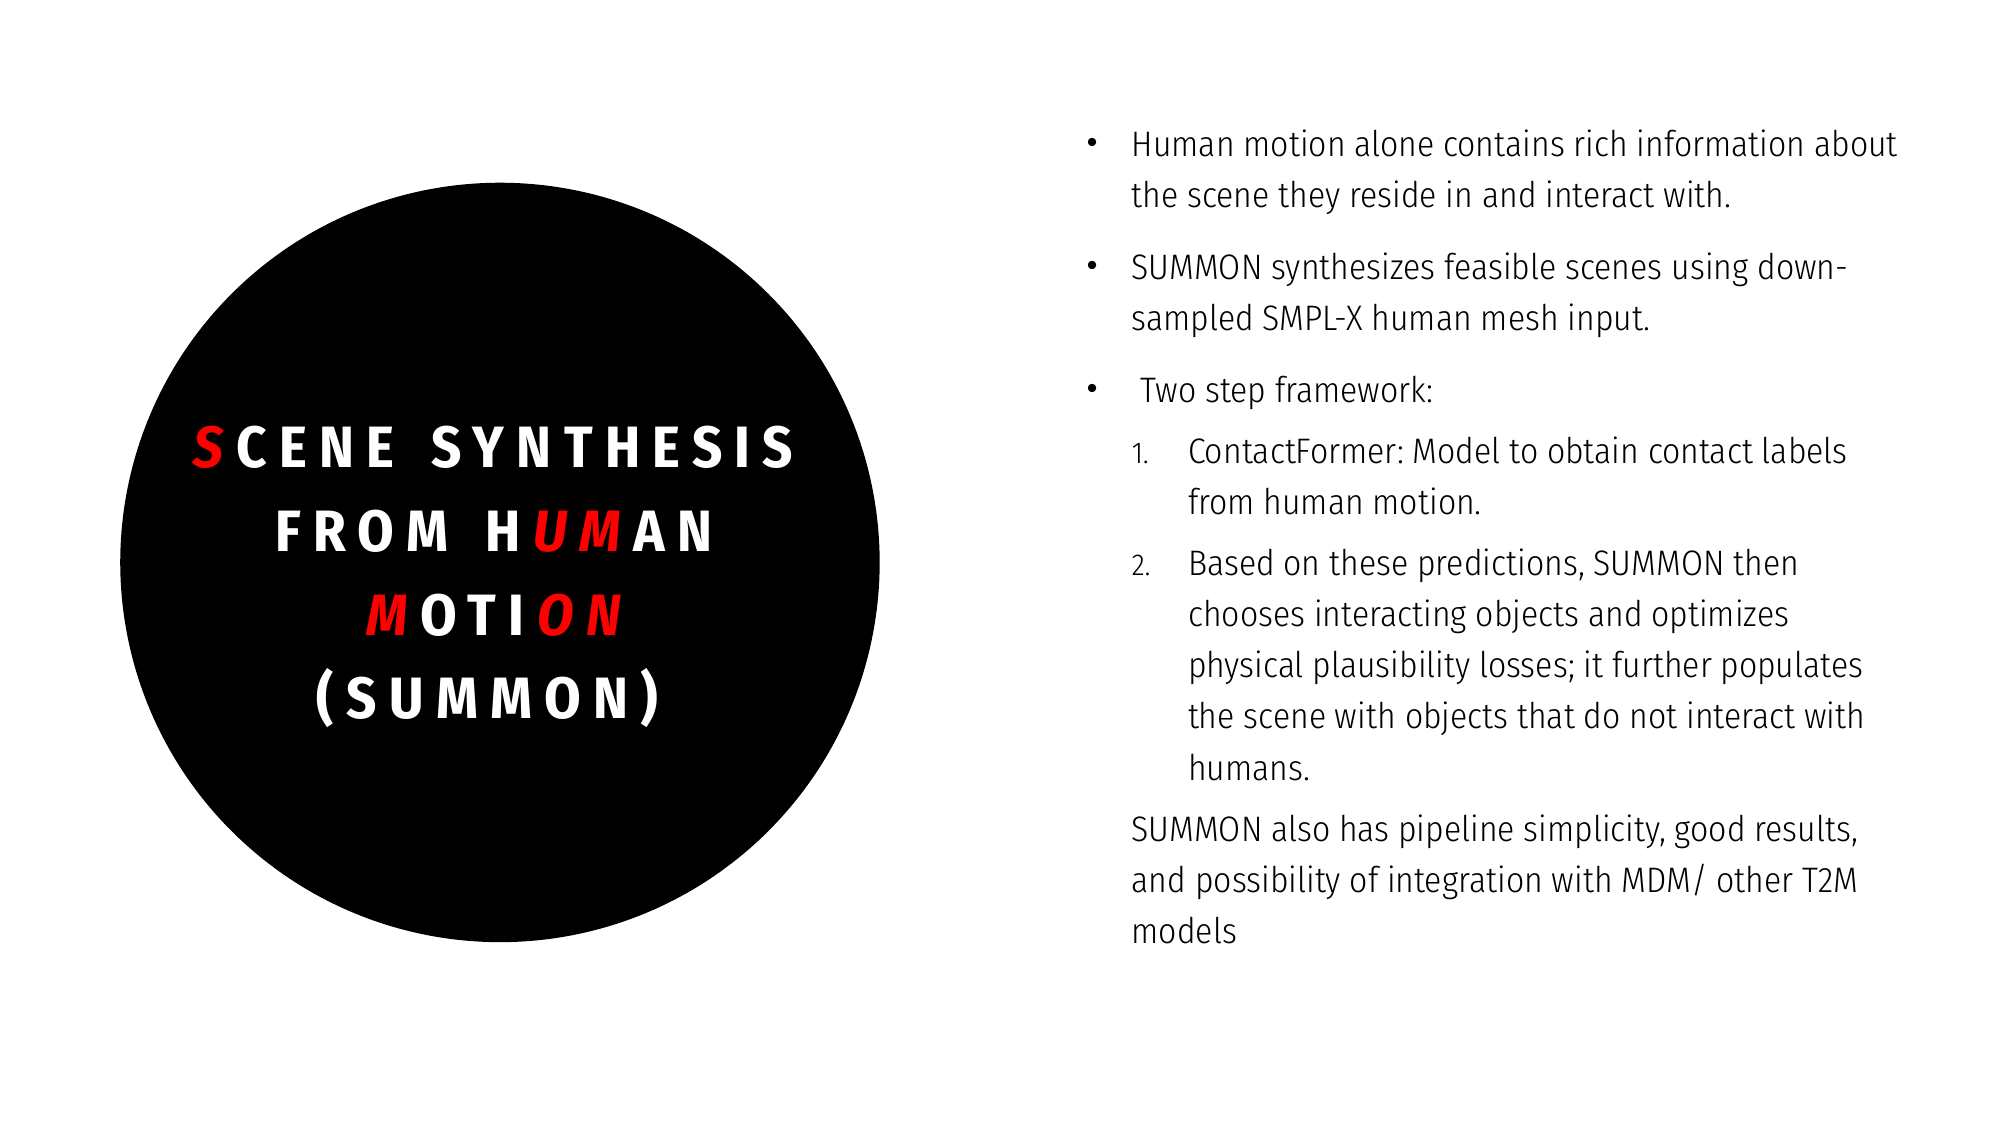

Human motion alone contains rich information about the scene they reside in and interact with.
SUMMON synthesizes feasible scenes using down-sampled SMPL-X human mesh input.
 Two step framework:
ContactFormer: Model to obtain contact labels from human motion.
Based on these predictions, SUMMON then chooses interacting objects and optimizes physical plausibility losses; it further populates the scene with objects that do not interact with humans.
SUMMON also has pipeline simplicity, good results, and possibility of integration with MDM/ other T2M models

# Scene Synthesis from HUMan MotiON (SUMMON)